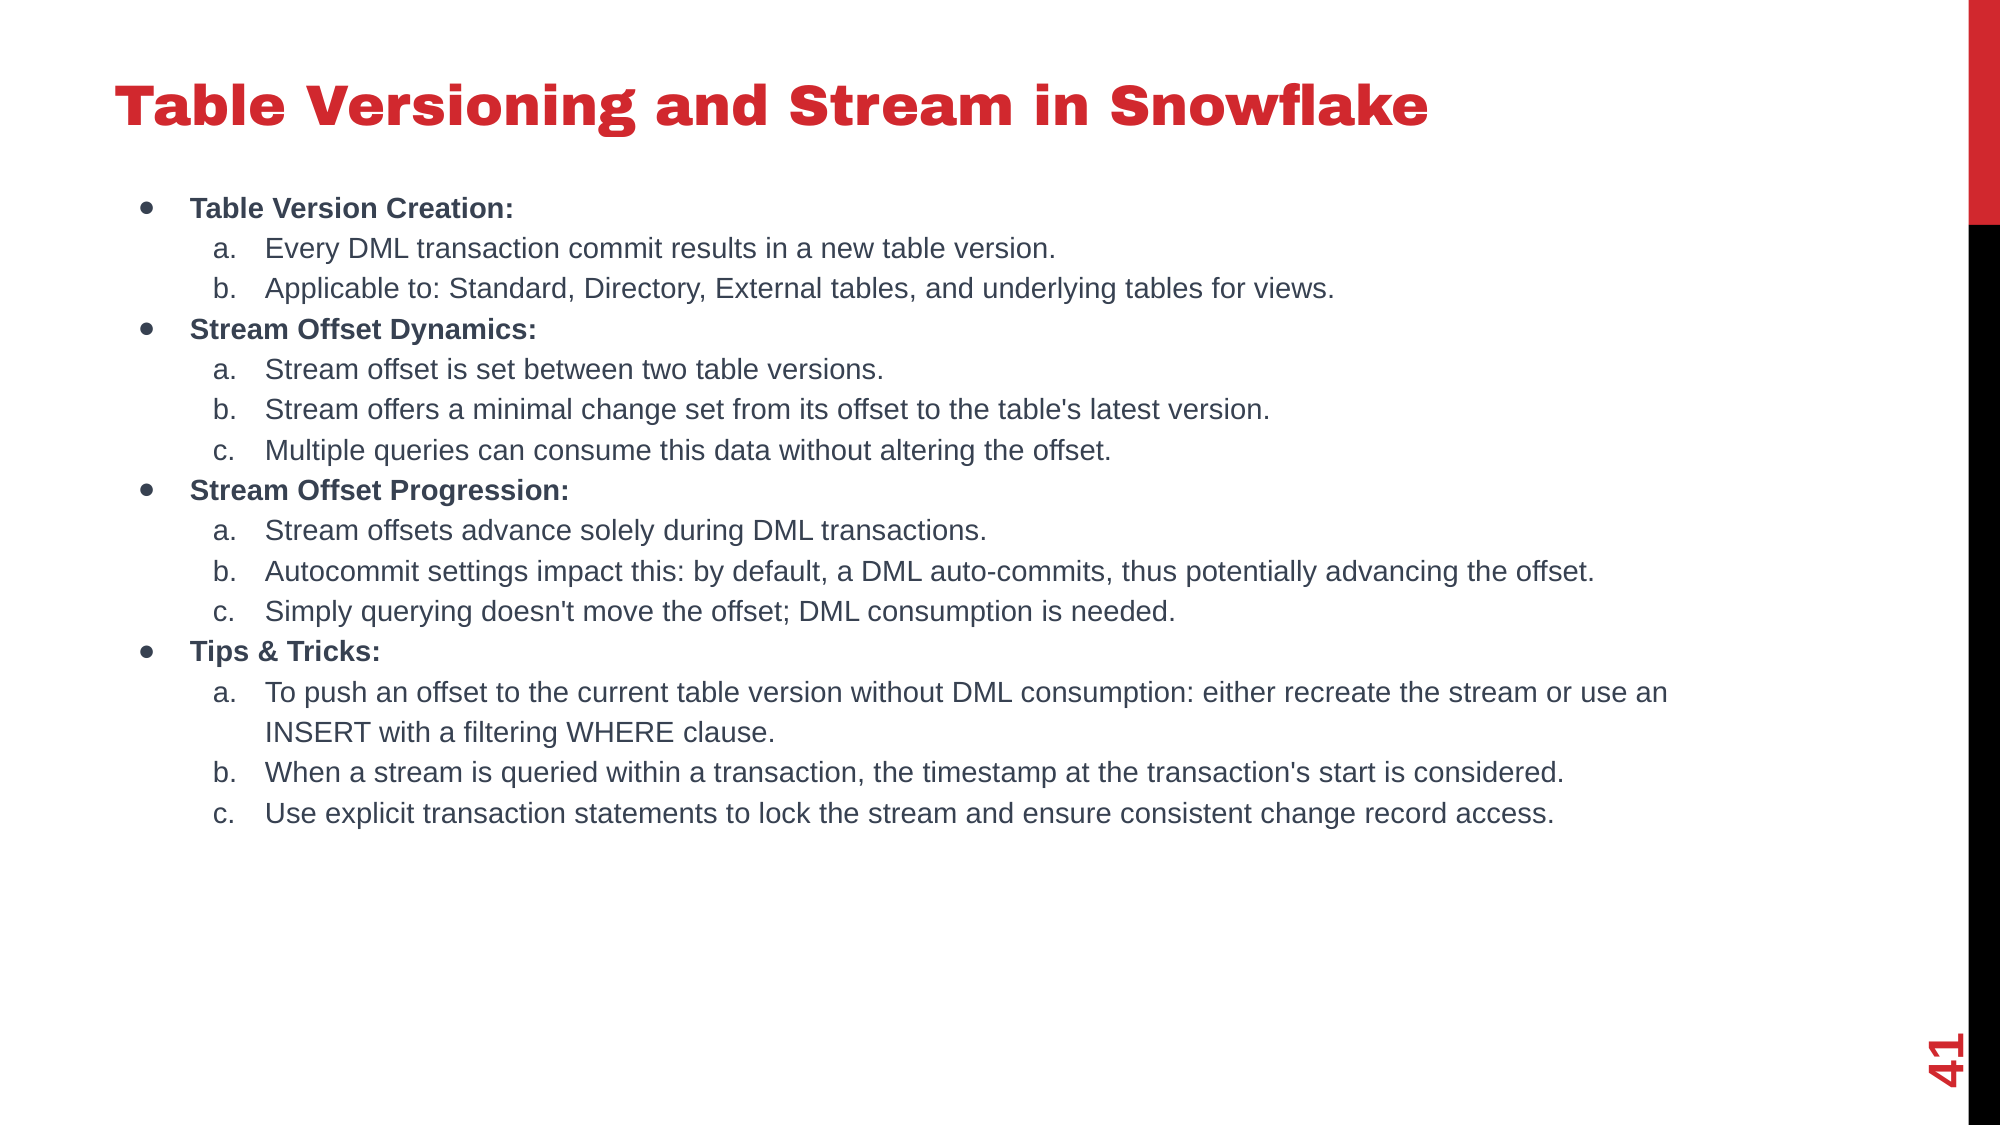

# Table Versioning and Stream in Snowflake
Table Version Creation:
Every DML transaction commit results in a new table version.
Applicable to: Standard, Directory, External tables, and underlying tables for views.
Stream Offset Dynamics:
Stream offset is set between two table versions.
Stream offers a minimal change set from its offset to the table's latest version.
Multiple queries can consume this data without altering the offset.
Stream Offset Progression:
Stream offsets advance solely during DML transactions.
Autocommit settings impact this: by default, a DML auto-commits, thus potentially advancing the offset.
Simply querying doesn't move the offset; DML consumption is needed.
Tips & Tricks:
To push an offset to the current table version without DML consumption: either recreate the stream or use an INSERT with a filtering WHERE clause.
When a stream is queried within a transaction, the timestamp at the transaction's start is considered.
Use explicit transaction statements to lock the stream and ensure consistent change record access.

41